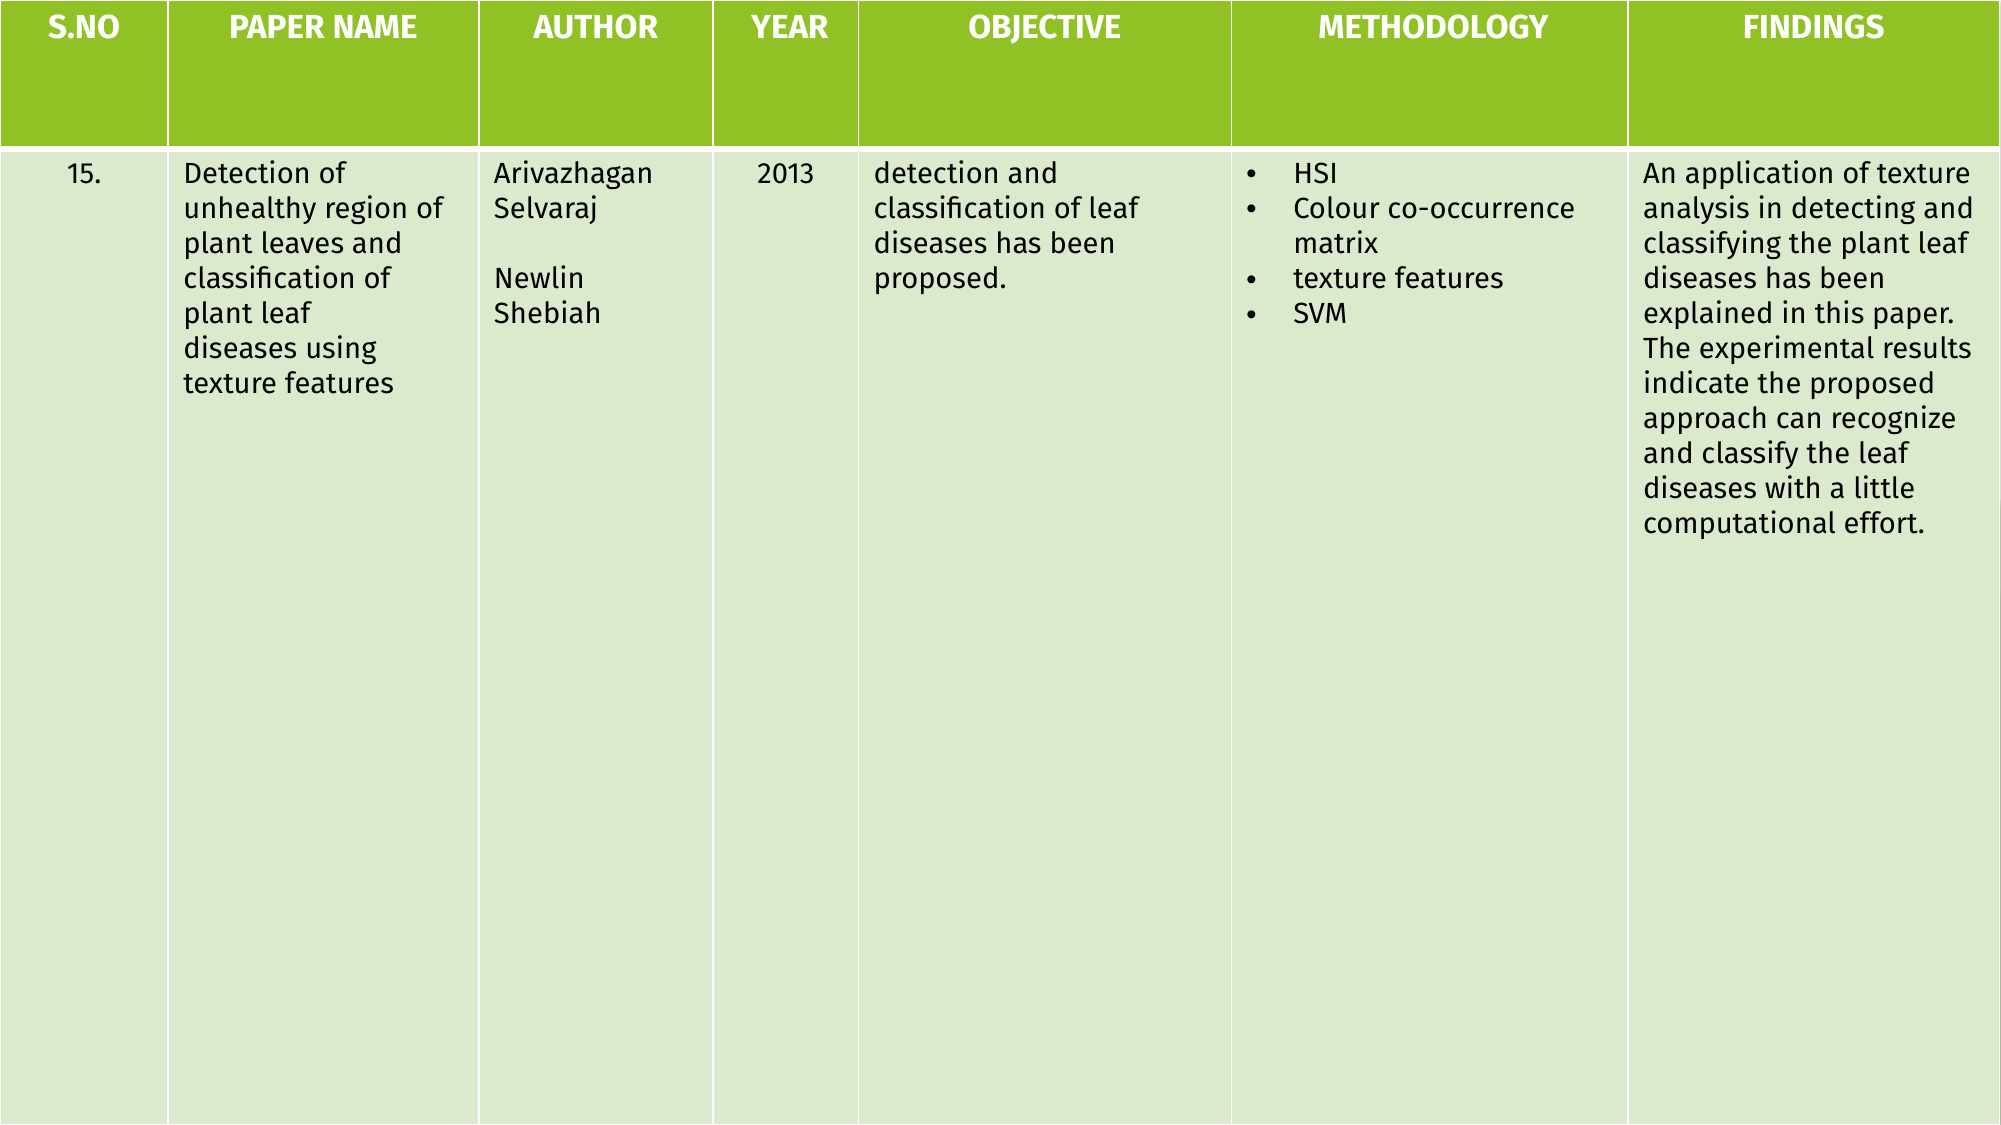

| S.NO | PAPER NAME | AUTHOR | YEAR | OBJECTIVE | METHODOLOGY | FINDINGS |
| --- | --- | --- | --- | --- | --- | --- |
| 15. | Detection of unhealthy region of plant leaves and classification of plant leaf diseases using texture features | Arivazhagan Selvaraj Newlin Shebiah | 2013 | detection and classification of leaf diseases has been proposed. | HSI Colour co-occurrence matrix texture features SVM | An application of texture analysis in detecting and classifying the plant leaf diseases has been explained in this paper. The experimental results indicate the proposed approach can recognize and classify the leaf diseases with a little computational effort. |
#